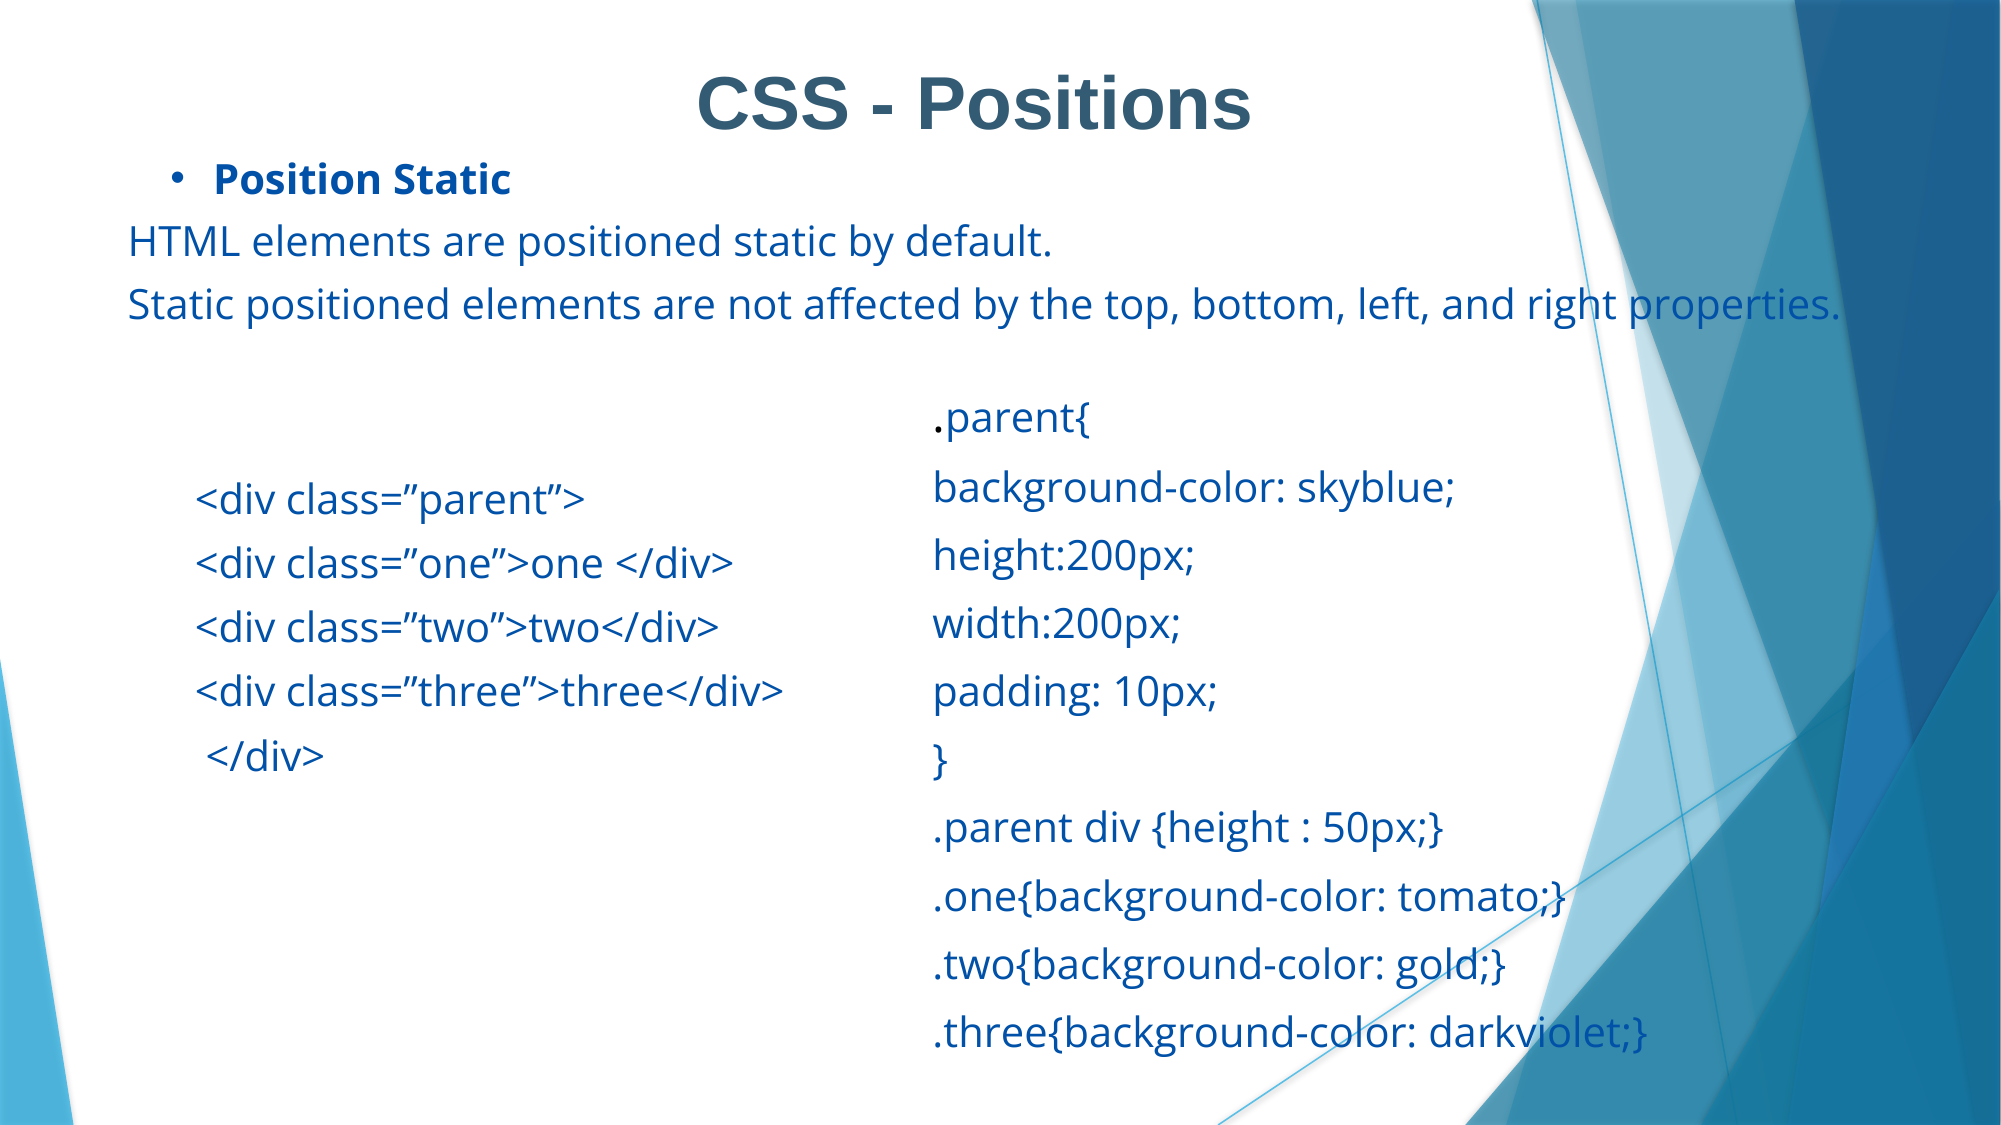

CSS - Positions
Position Static
HTML elements are positioned static by default.
Static positioned elements are not affected by the top, bottom, left, and right properties.
.parent{
background-color: skyblue;
height:200px;
width:200px;
padding: 10px;
}
.parent div {height : 50px;}
.one{background-color: tomato;}
.two{background-color: gold;}
.three{background-color: darkviolet;}

<div class=”parent”>
<div class=”one”>one </div>
<div class=”two”>two</div>
<div class=”three”>three</div>
 </div>